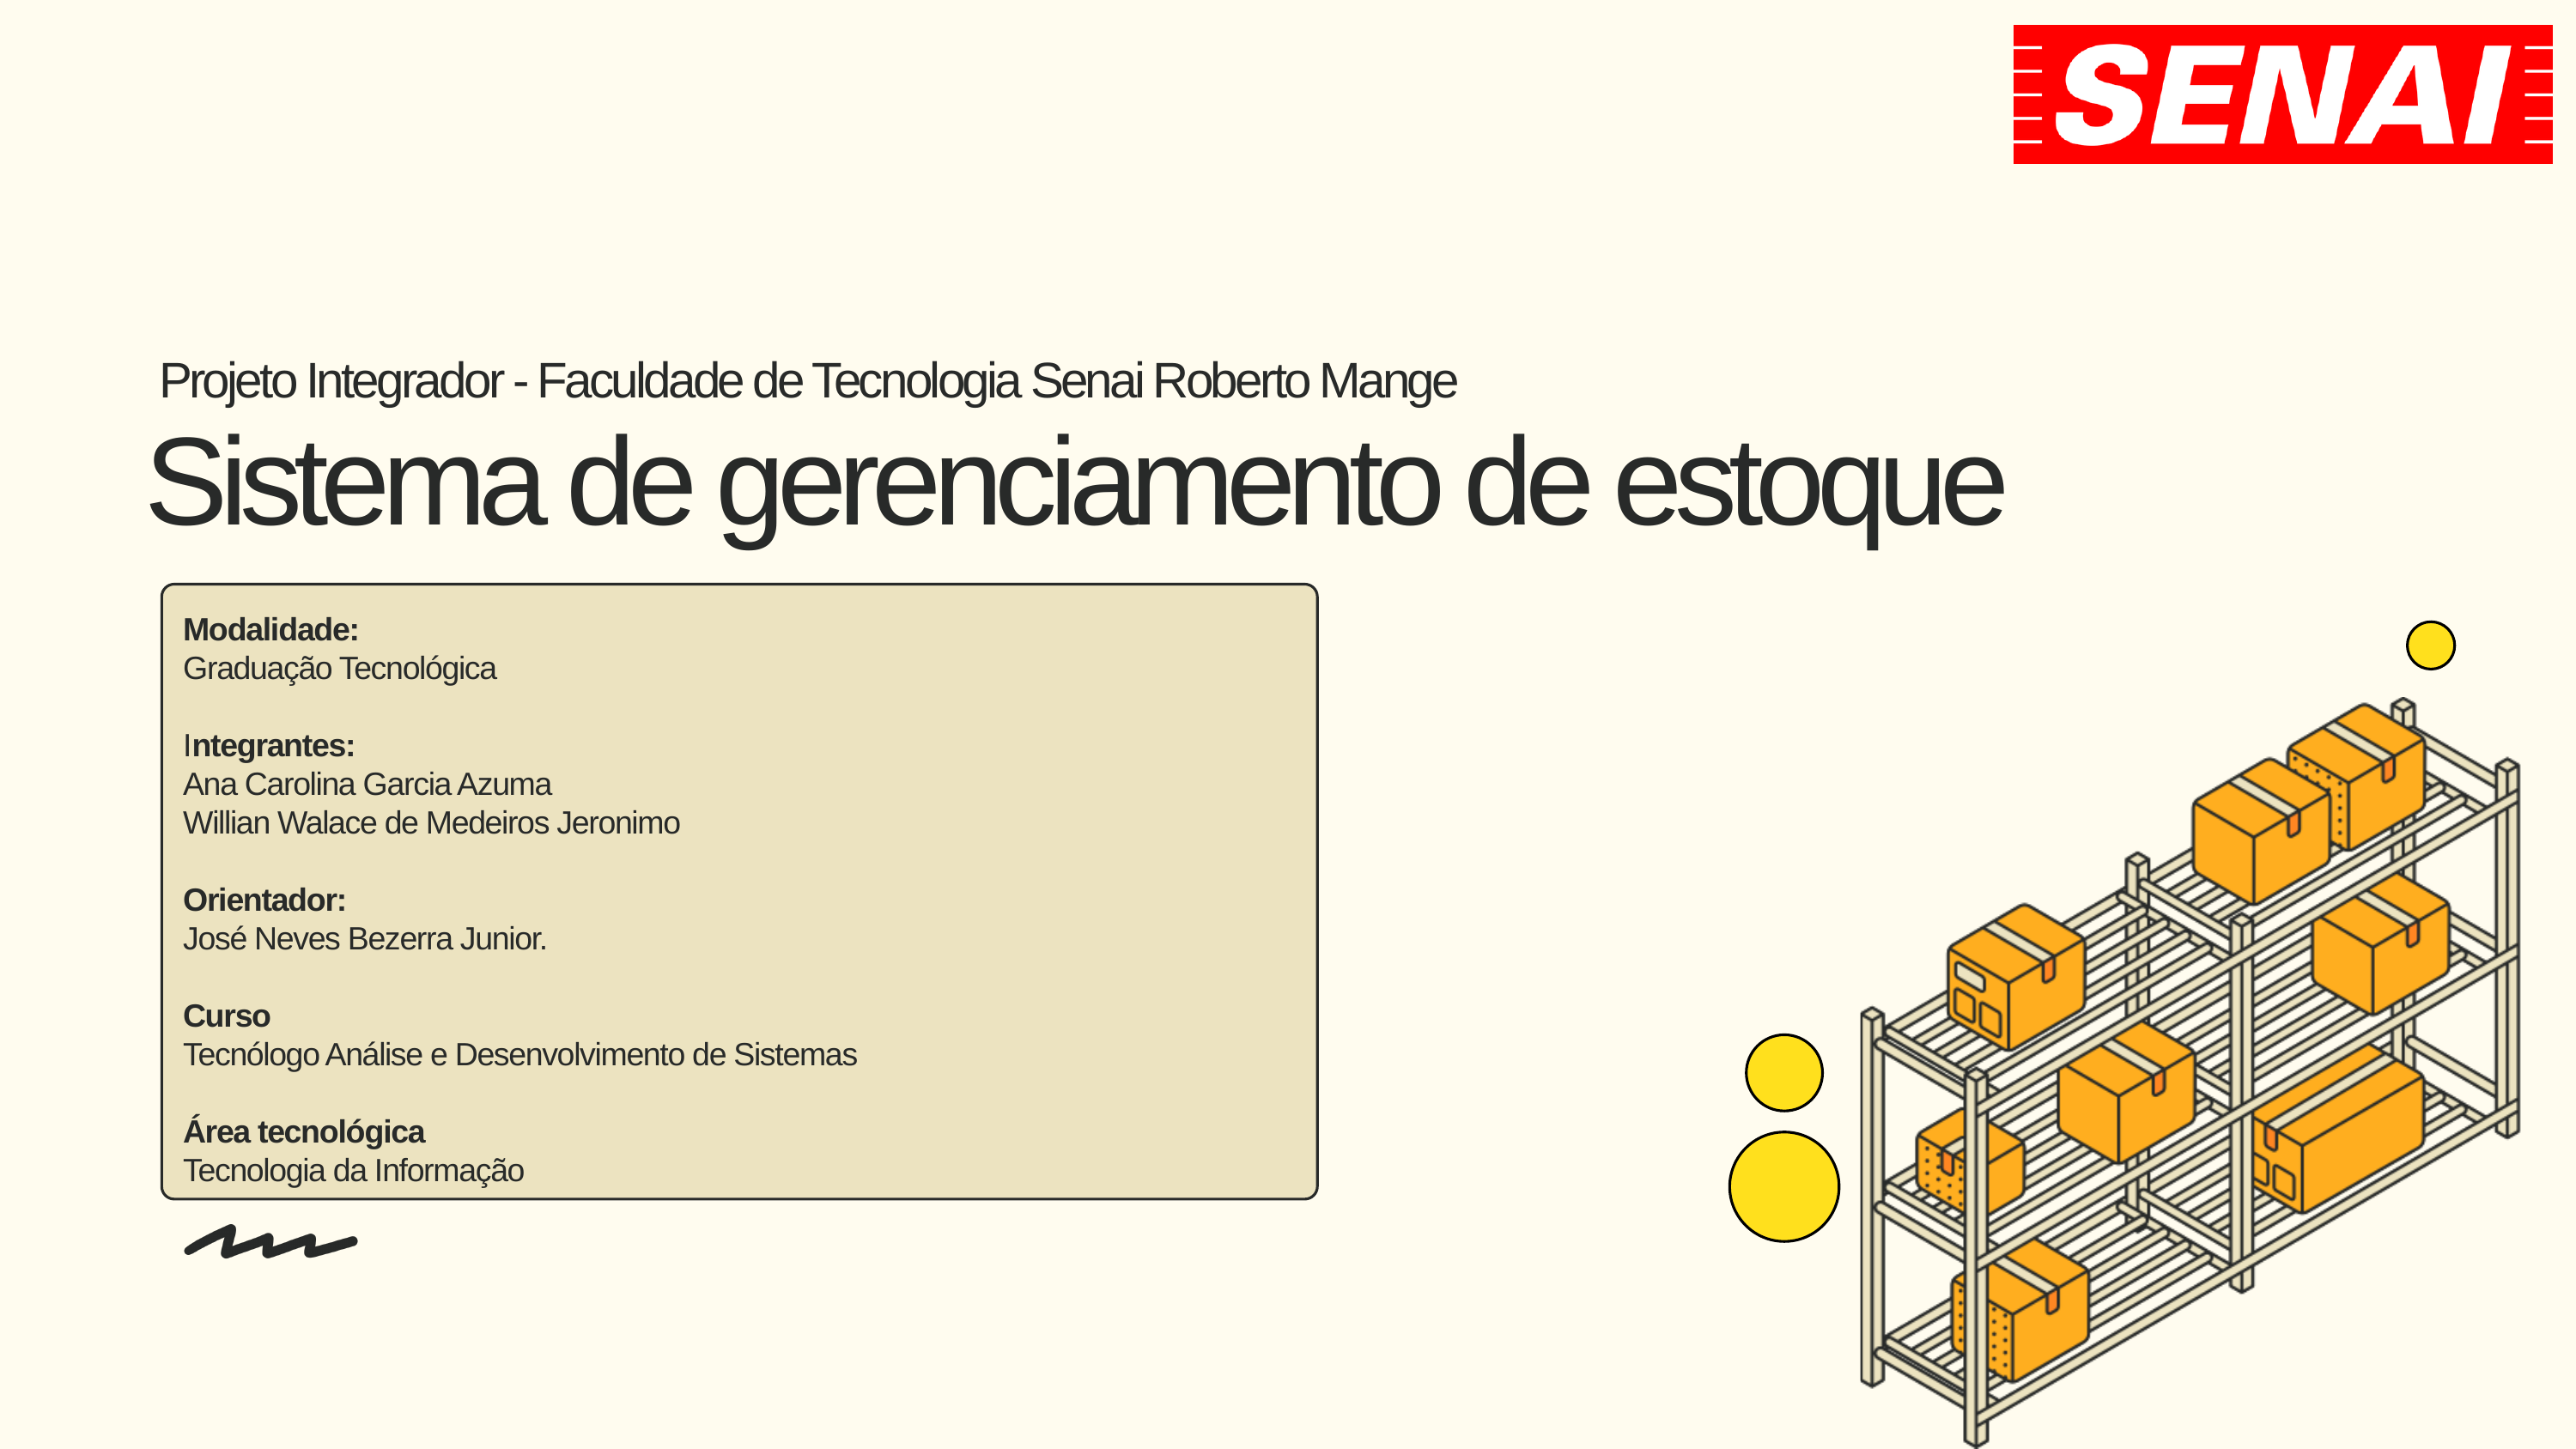

Projeto Integrador - Faculdade de Tecnologia Senai Roberto Mange
Sistema de gerenciamento de estoque

Modalidade:
Graduação Tecnológica

Integrantes:
Ana Carolina Garcia Azuma
Willian Walace de Medeiros Jeronimo

Orientador:
José Neves Bezerra Junior.

Curso
Tecnólogo Análise e Desenvolvimento de Sistemas

Área tecnológica
Tecnologia da Informação